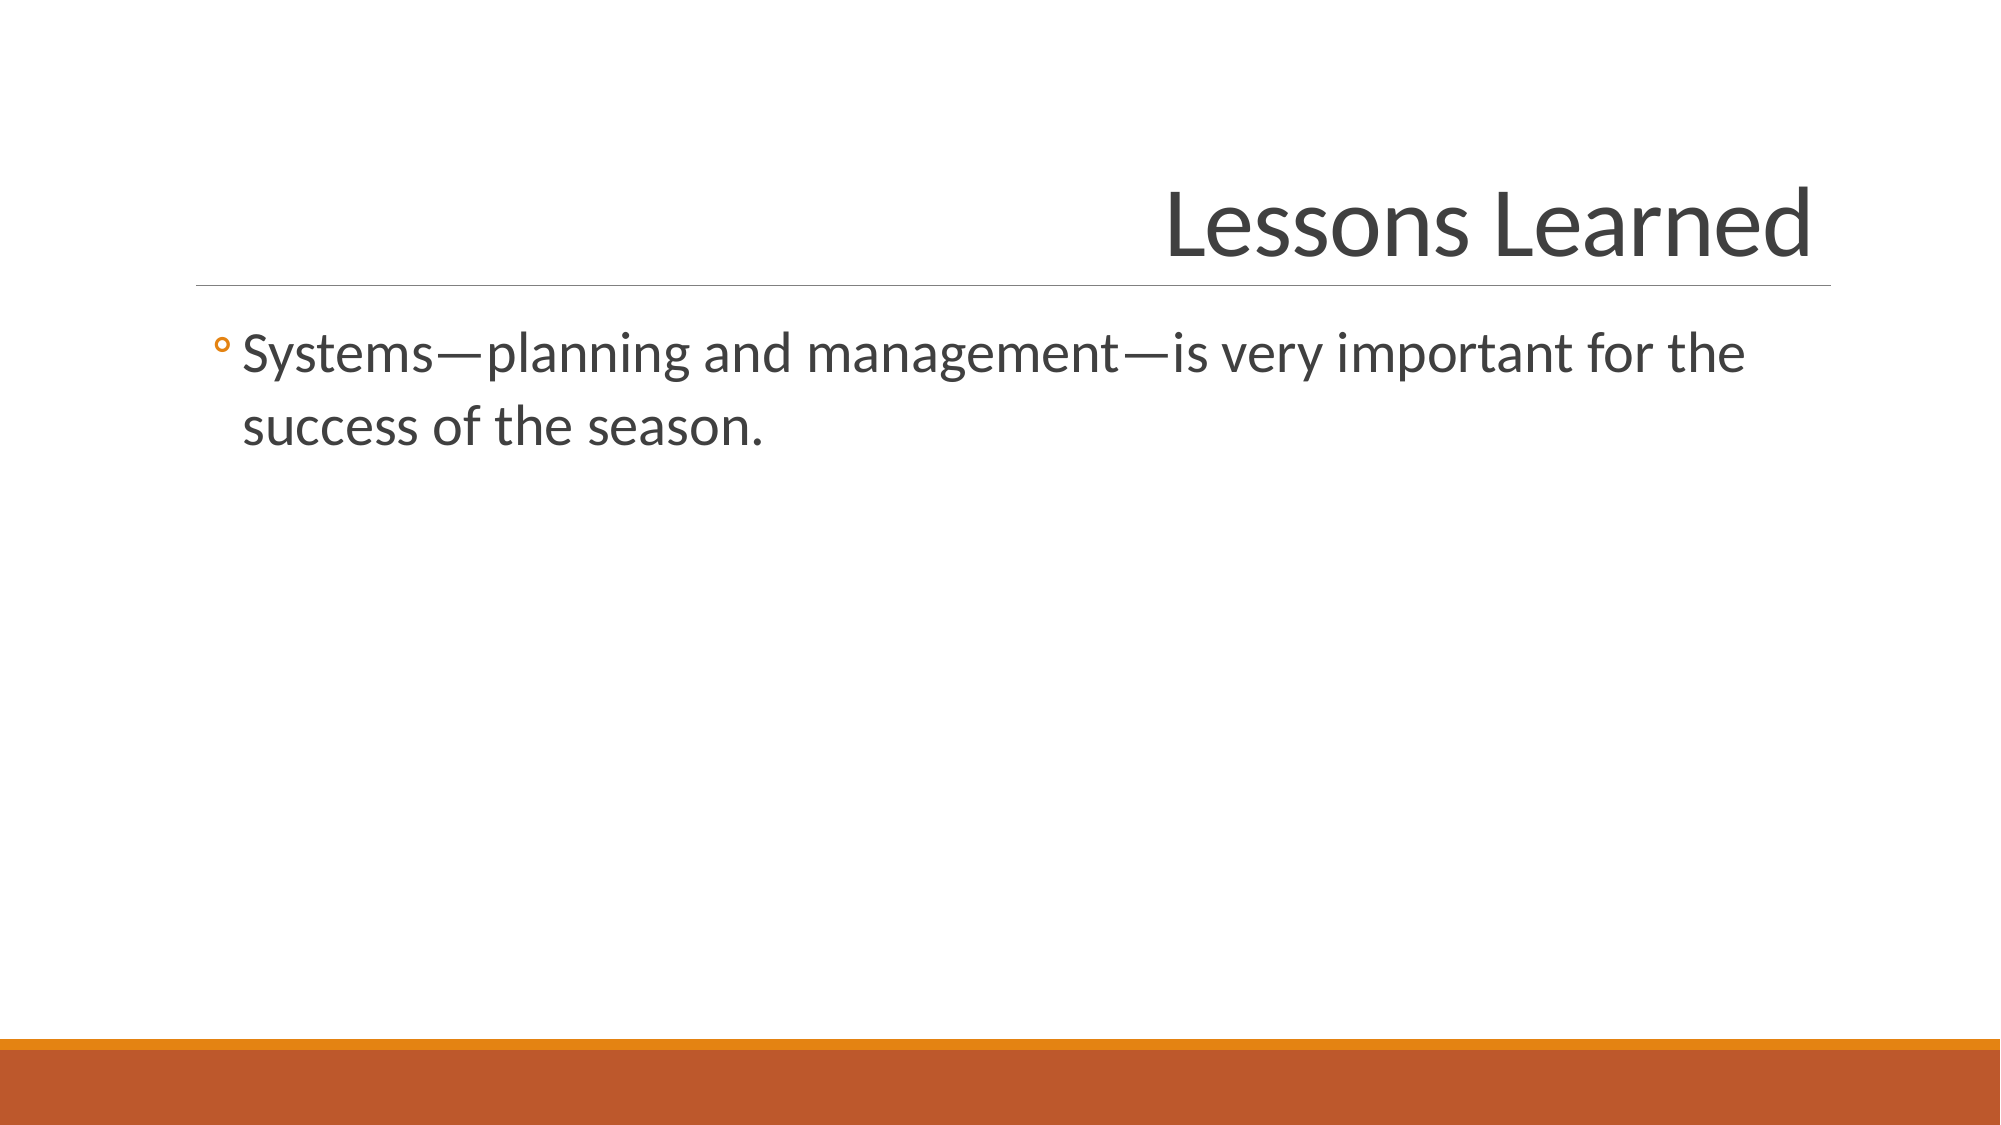

Systems—planning and management—is very important for the success of the season.
# Lessons Learned